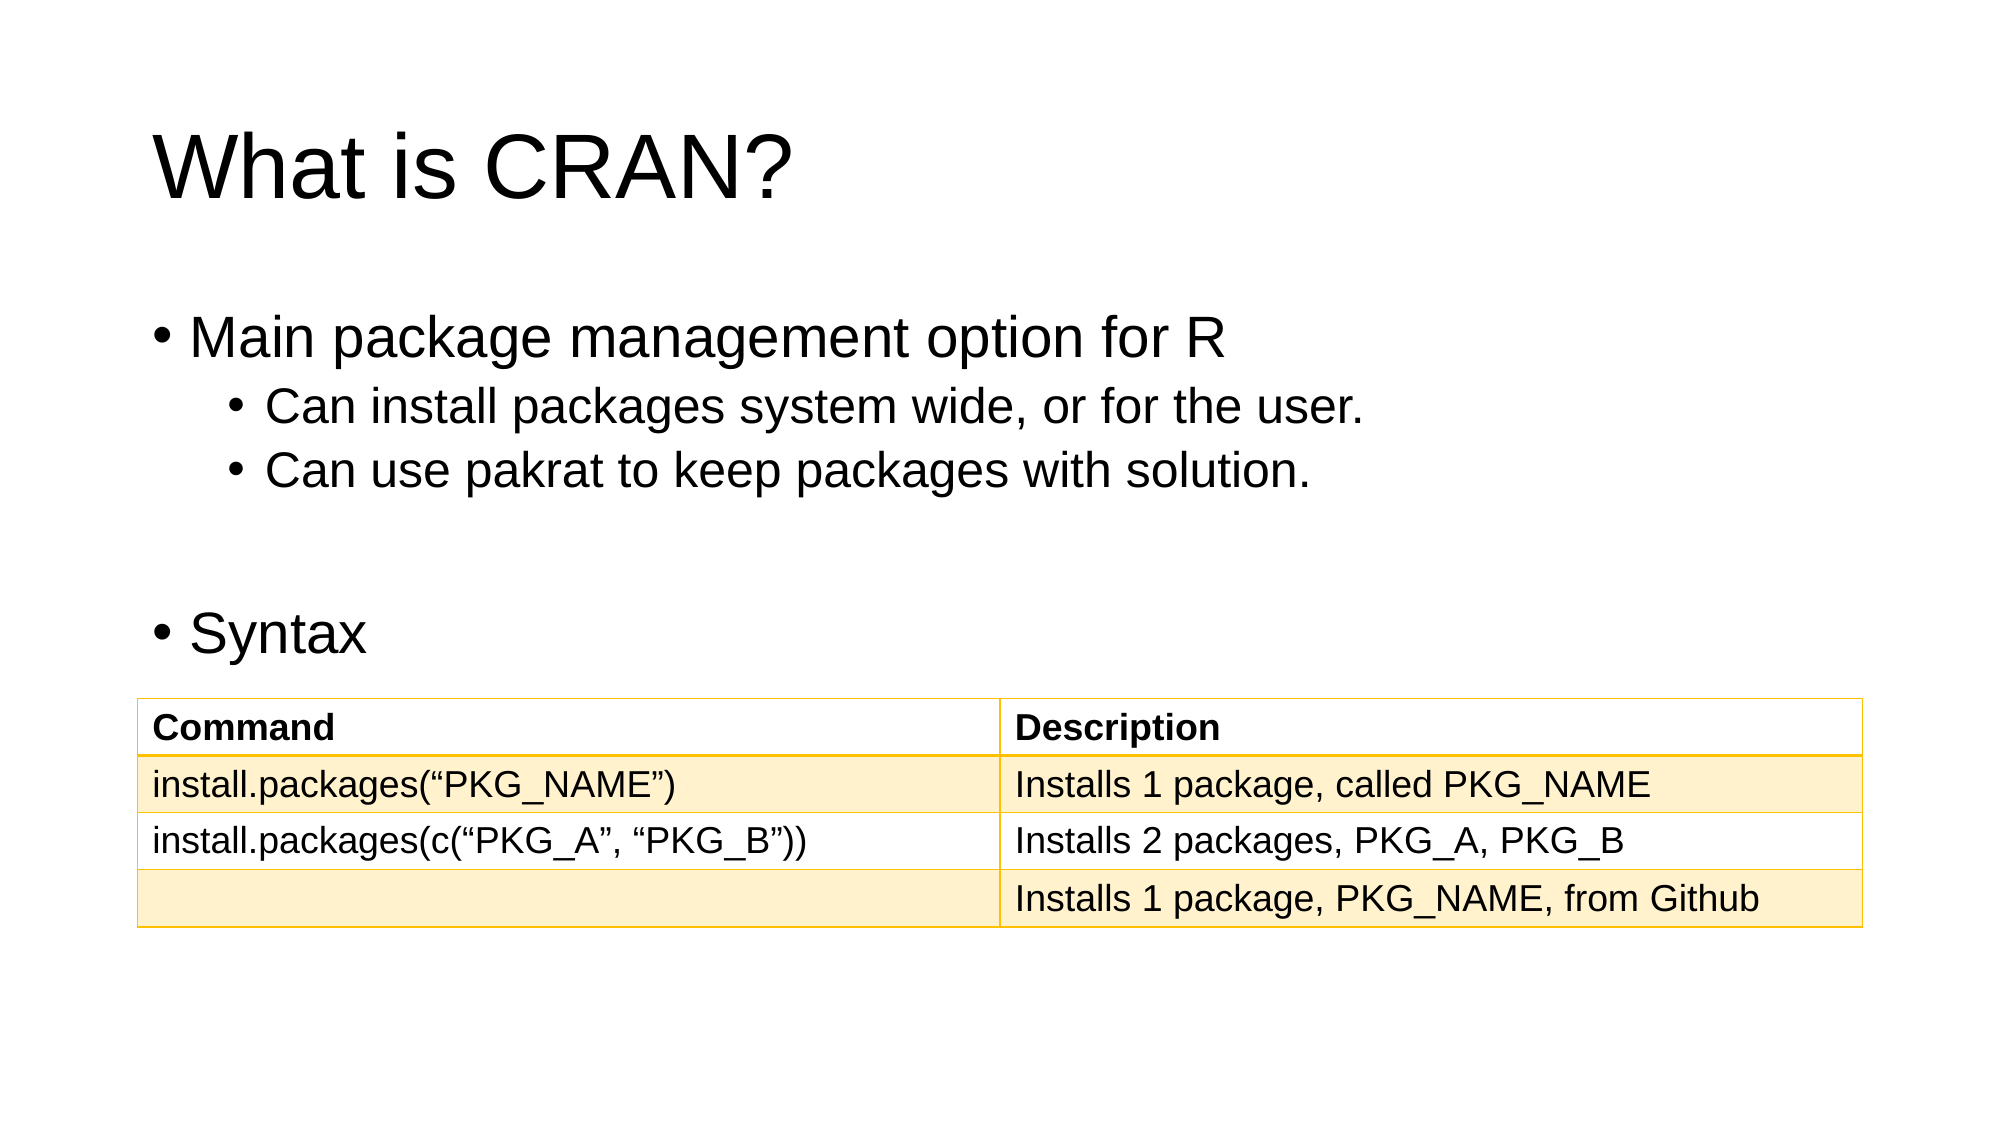

# What is CRAN?
Main package management option for R
Can install packages system wide, or for the user.
Can use pakrat to keep packages with solution.

Syntax

| Command | Description |
| --- | --- |
| install.packages(“PKG\_NAME”) | Installs 1 package, called PKG\_NAME |
| install.packages(c(“PKG\_A”, “PKG\_B”)) | Installs 2 packages, PKG\_A, PKG\_B |
|  | Installs 1 package, PKG\_NAME, from Github |